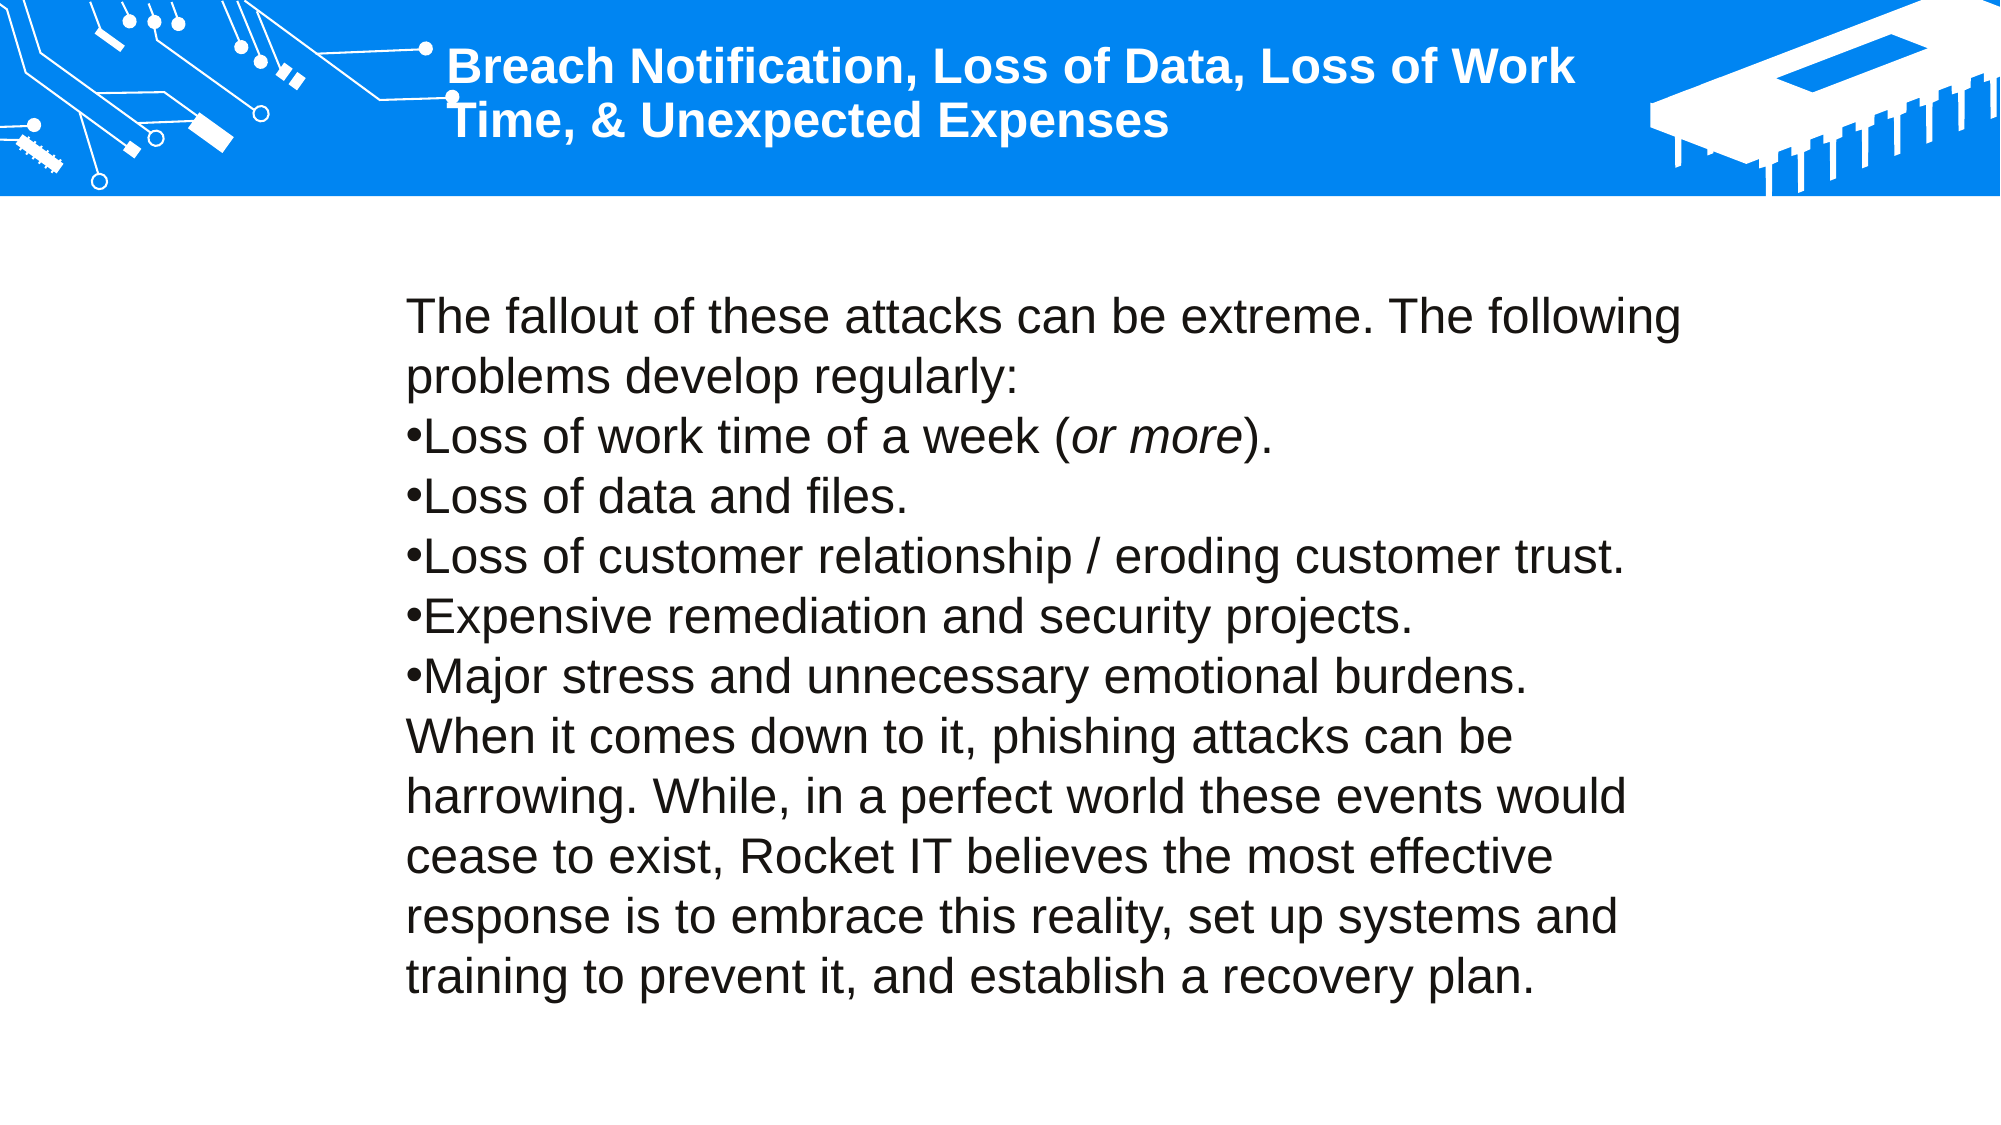

Breach Notification, Loss of Data, Loss of Work Time, & Unexpected Expenses

The fallout of these attacks can be extreme. The following problems develop regularly:
Loss of work time of a week (or more).
Loss of data and files.
Loss of customer relationship / eroding customer trust.
Expensive remediation and security projects.
Major stress and unnecessary emotional burdens.
When it comes down to it, phishing attacks can be harrowing. While, in a perfect world these events would cease to exist, Rocket IT believes the most effective response is to embrace this reality, set up systems and training to prevent it, and establish a recovery plan.